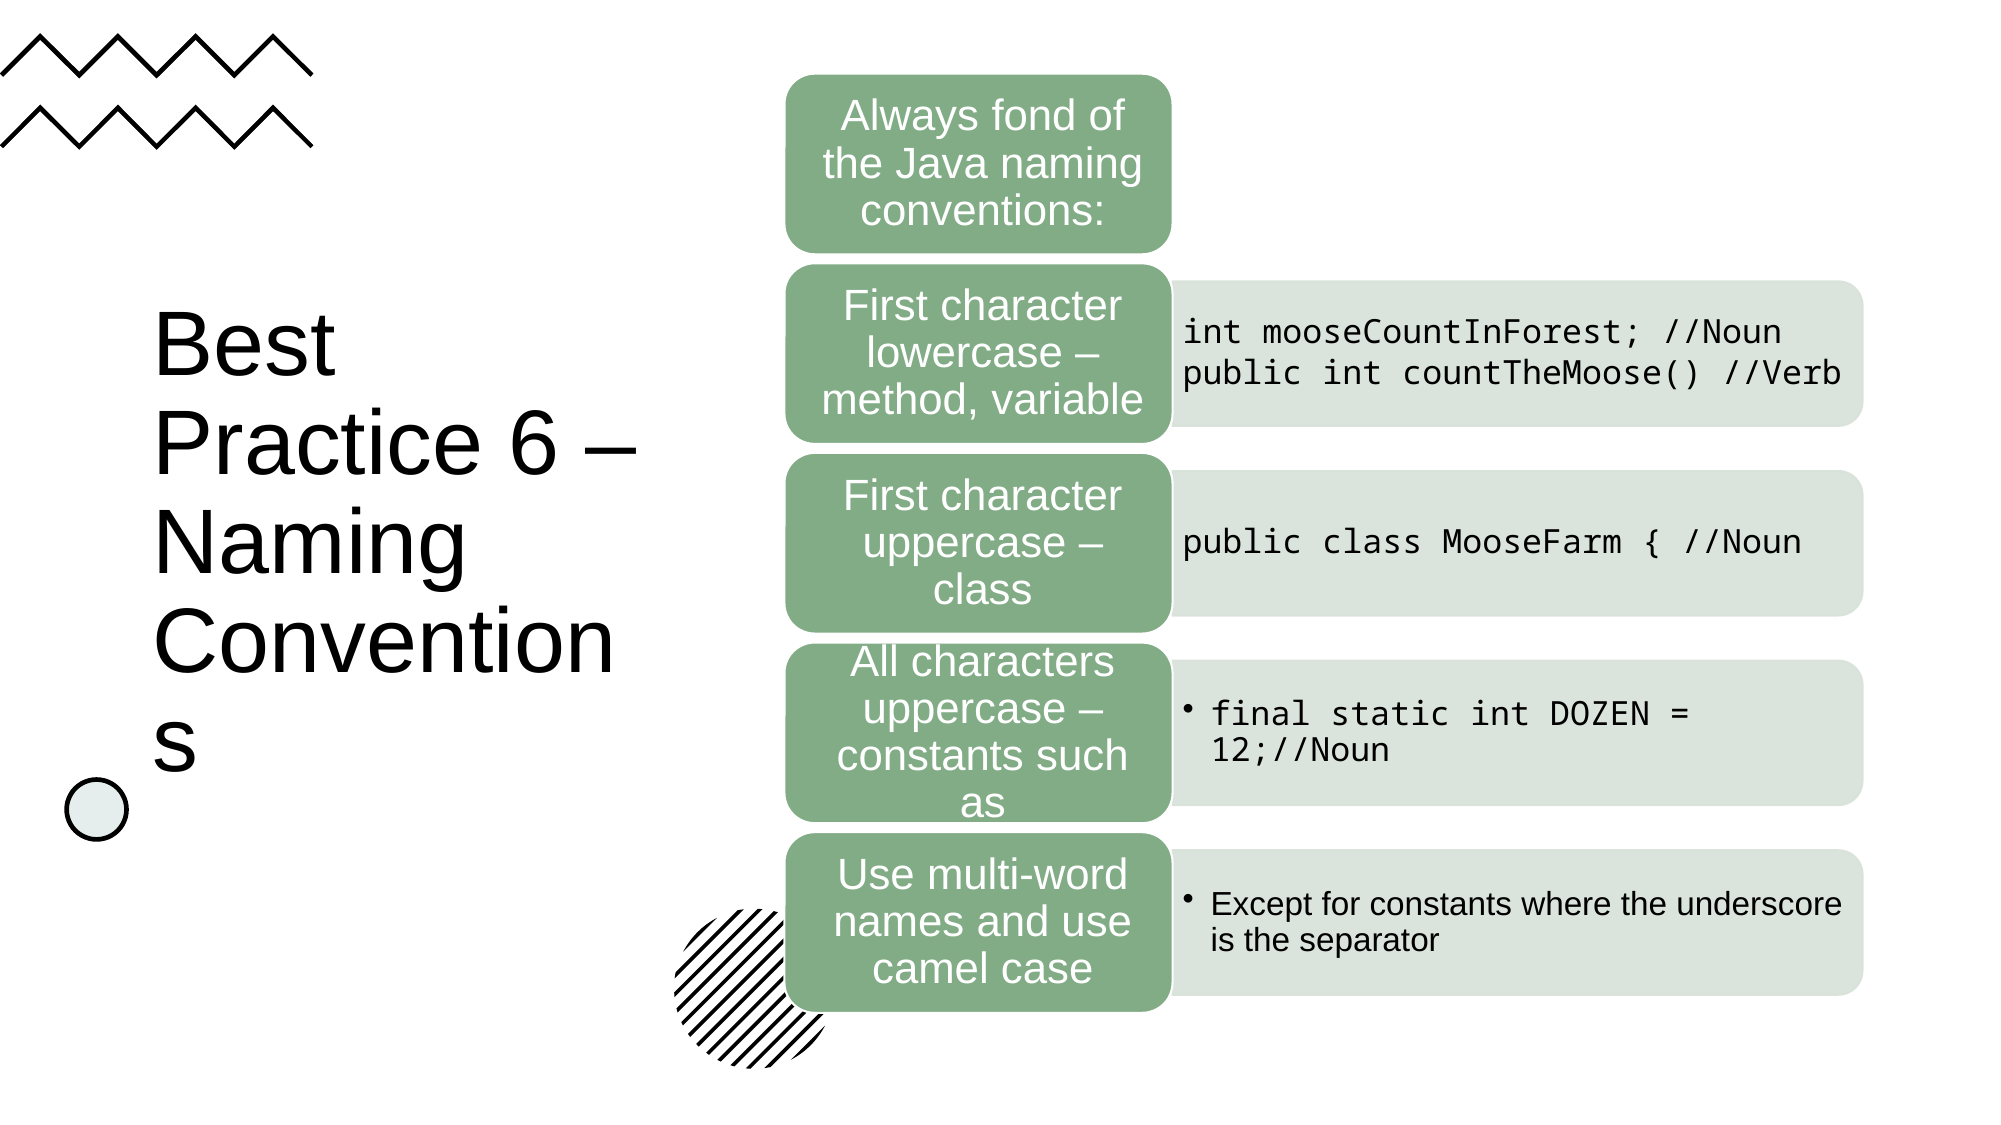

Always fond of the Java naming conventions:
int mooseCountInForest; //Noun
public int countTheMoose() //Verb
First character lowercase – method, variable
public class MooseFarm { //Noun
First character uppercase – class
final static int DOZEN = 12;//Noun
All characters uppercase – constants such as
Except for constants where the underscore is the separator
Use multi-word names and use camel case
# Best Practice 6 – Naming Conventions